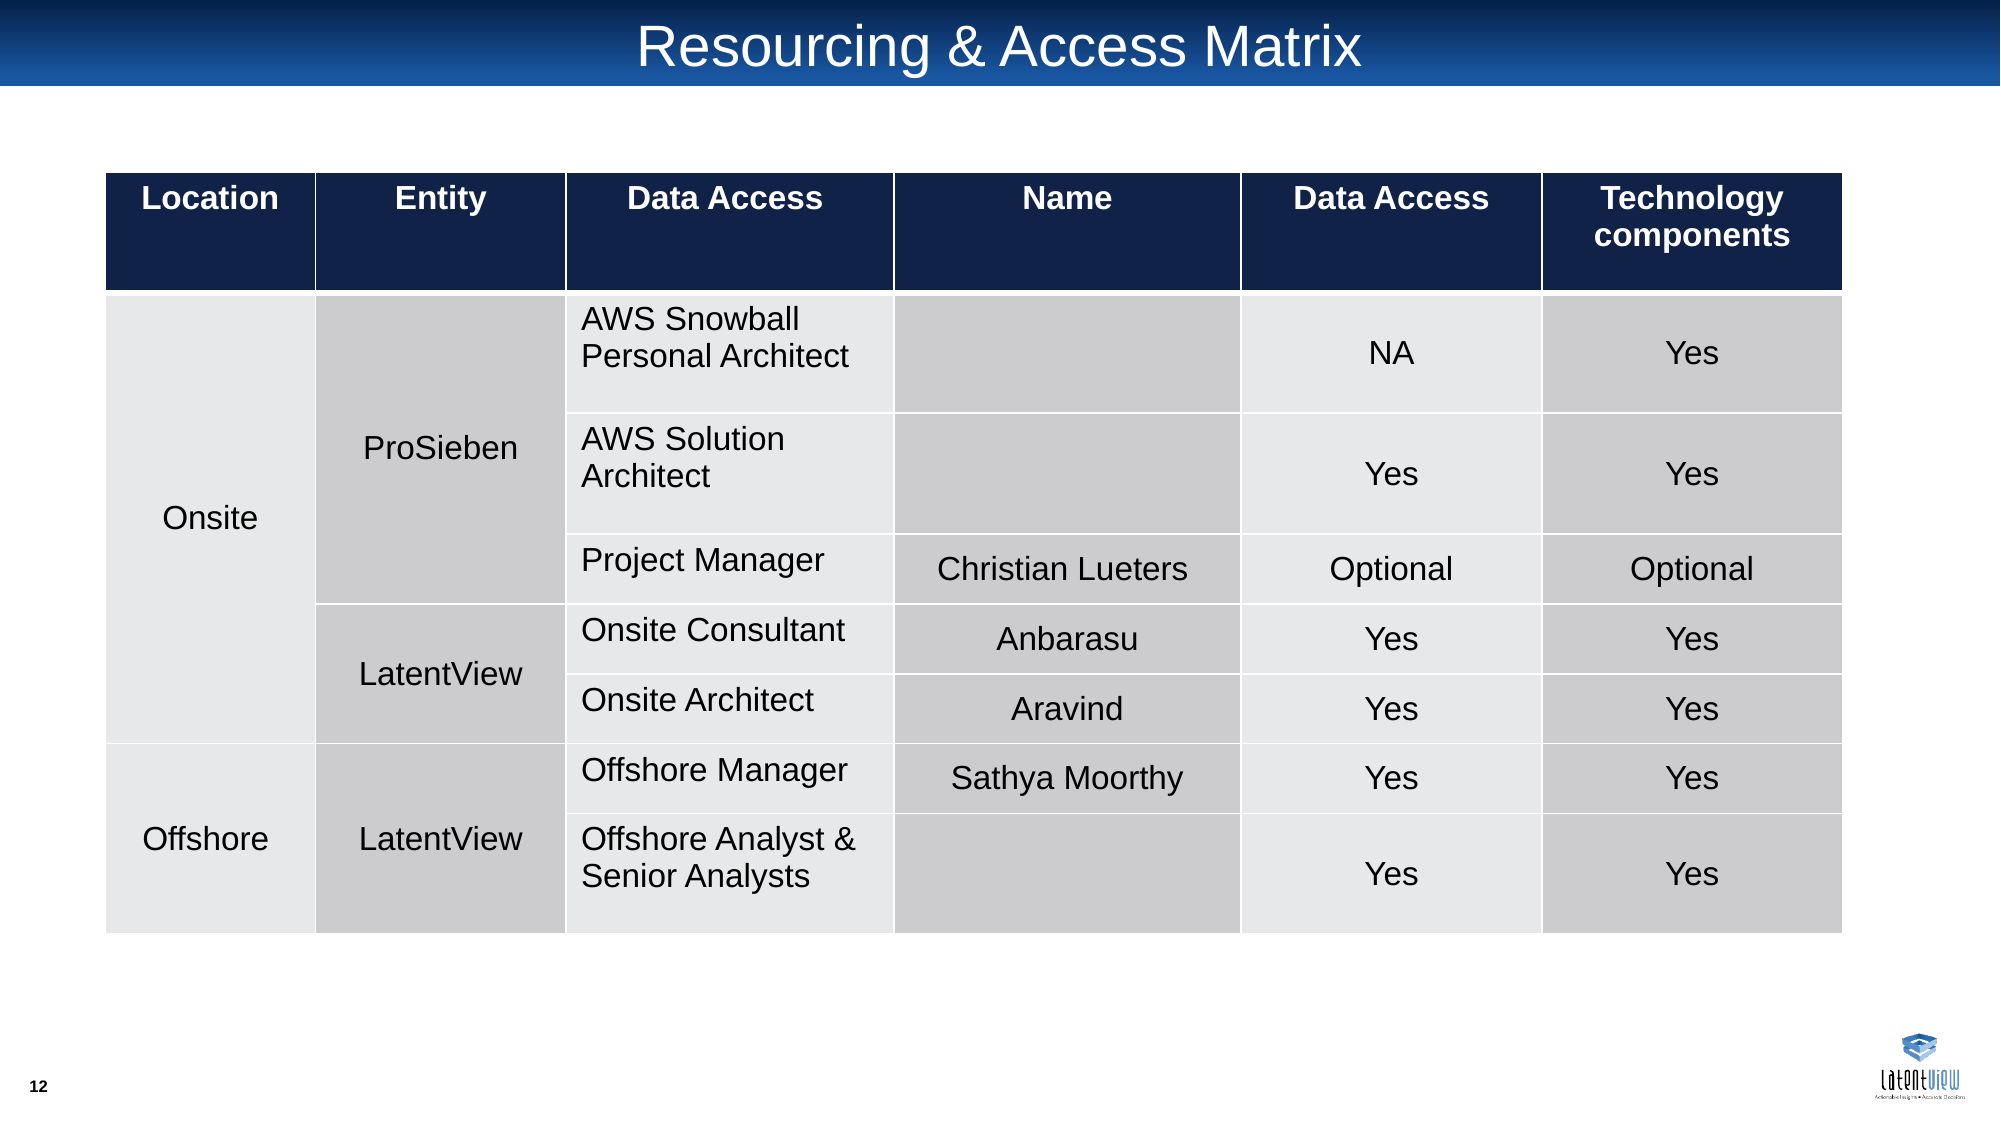

# Resourcing & Access Matrix
| Location | Entity | Data Access | Name | Data Access | Technology components |
| --- | --- | --- | --- | --- | --- |
| Onsite | ProSieben | AWS Snowball Personal Architect |  | NA | Yes |
|  |  | AWS Solution Architect |  | Yes | Yes |
|  |  | Project Manager | Christian Lueters | Optional | Optional |
|  | LatentView | Onsite Consultant | Anbarasu | Yes | Yes |
|  |  | Onsite Architect | Aravind | Yes | Yes |
| Offshore | LatentView | Offshore Manager | Sathya Moorthy | Yes | Yes |
|  |  | Offshore Analyst & Senior Analysts |  | Yes | Yes |
12